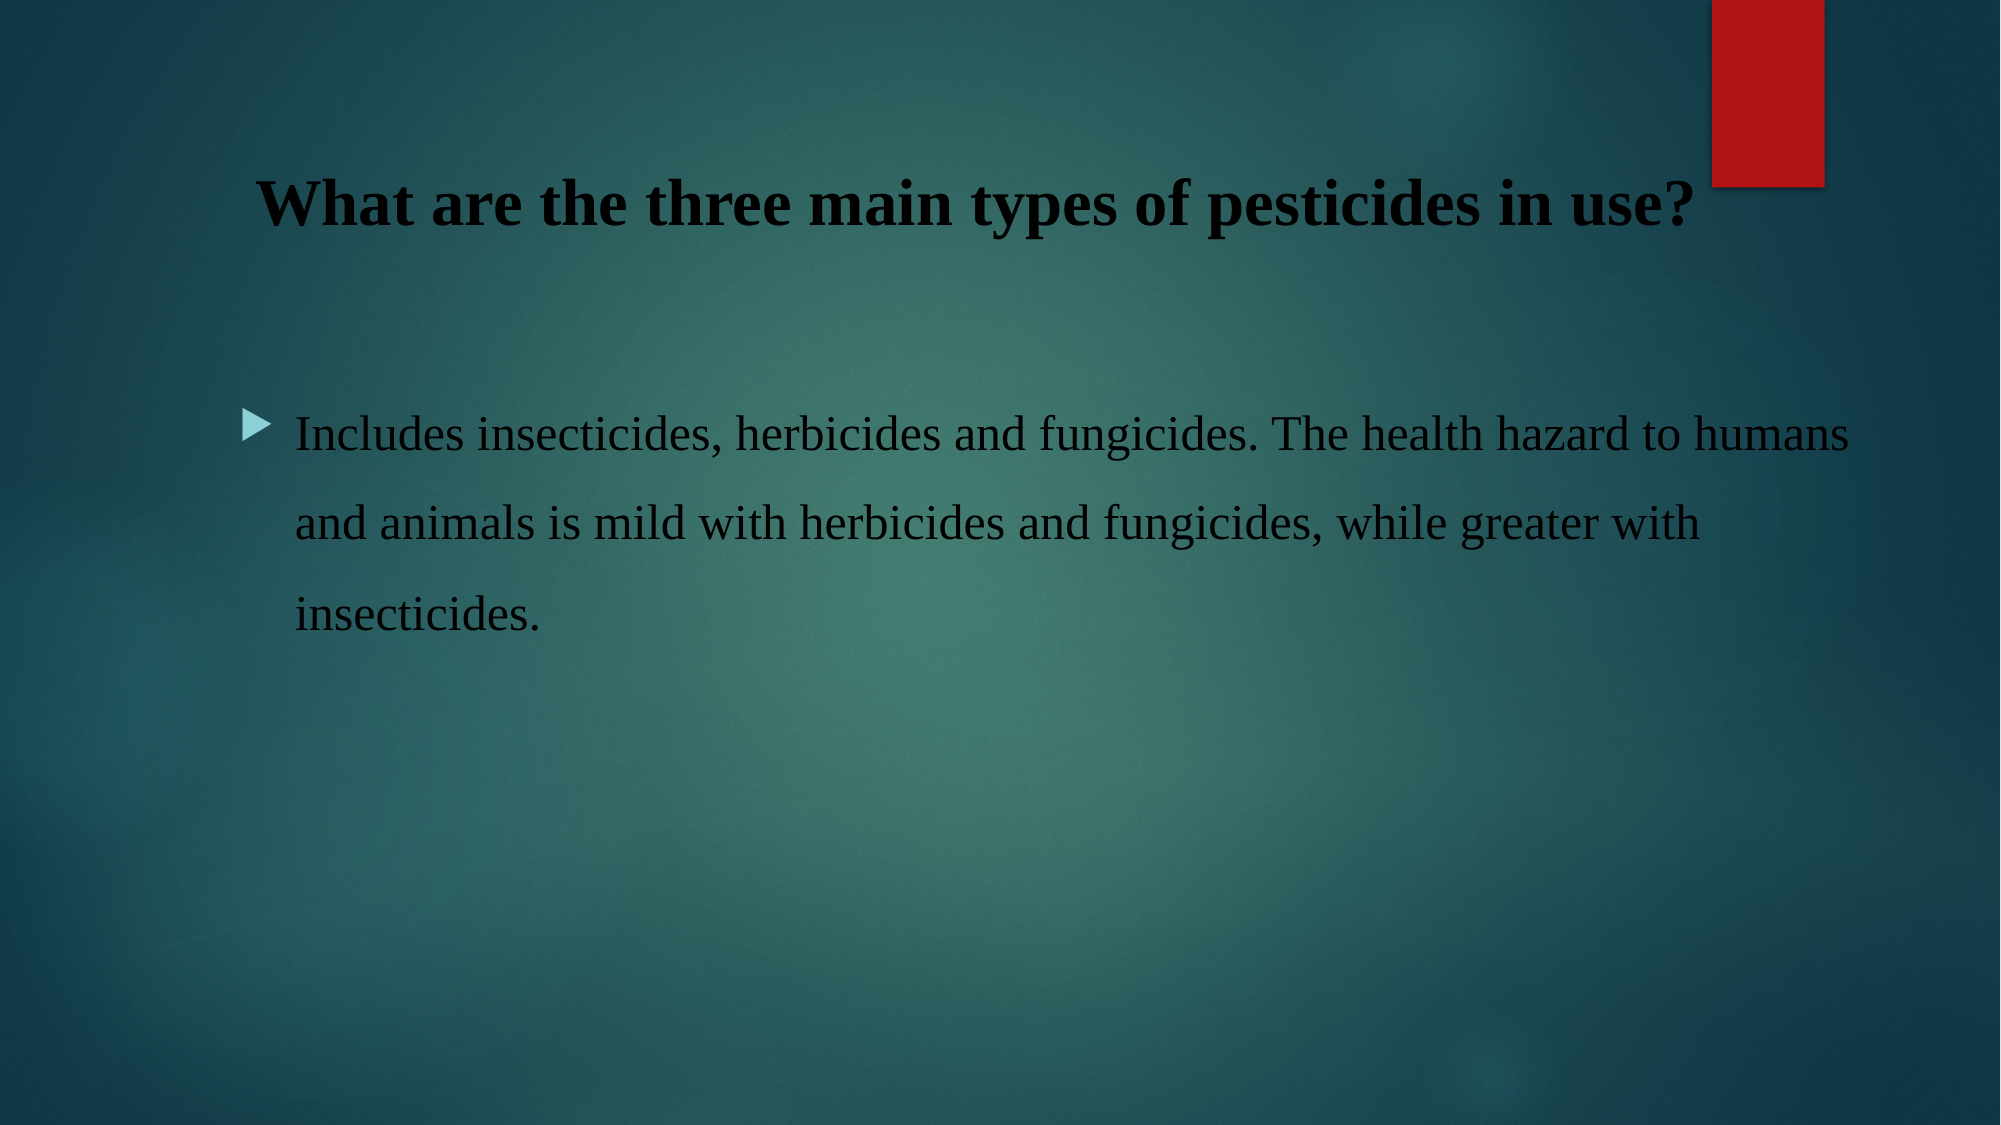

# What are the three main types of pesticides in use?
Includes insecticides, herbicides and fungicides. The health hazard to humans and animals is mild with herbicides and fungicides, while greater with insecticides.